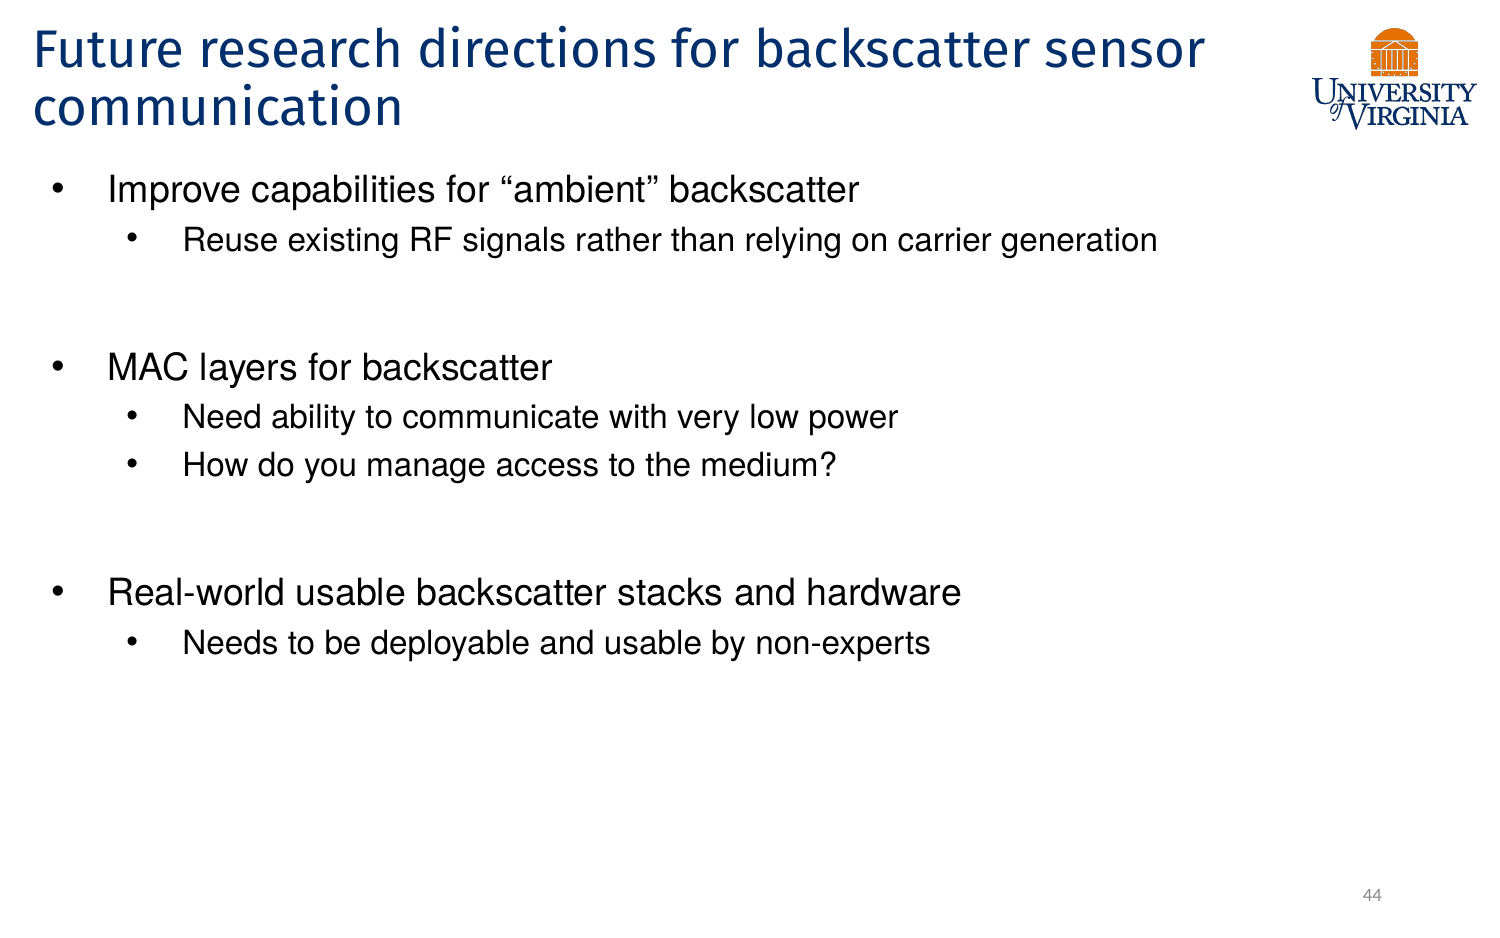

# Future research directions for backscatter sensor communication
Improve capabilities for “ambient” backscatter
Reuse existing RF signals rather than relying on carrier generation

MAC layers for backscatter
Need ability to communicate with very low power
How do you manage access to the medium?

Real-world usable backscatter stacks and hardware
Needs to be deployable and usable by non-experts

44